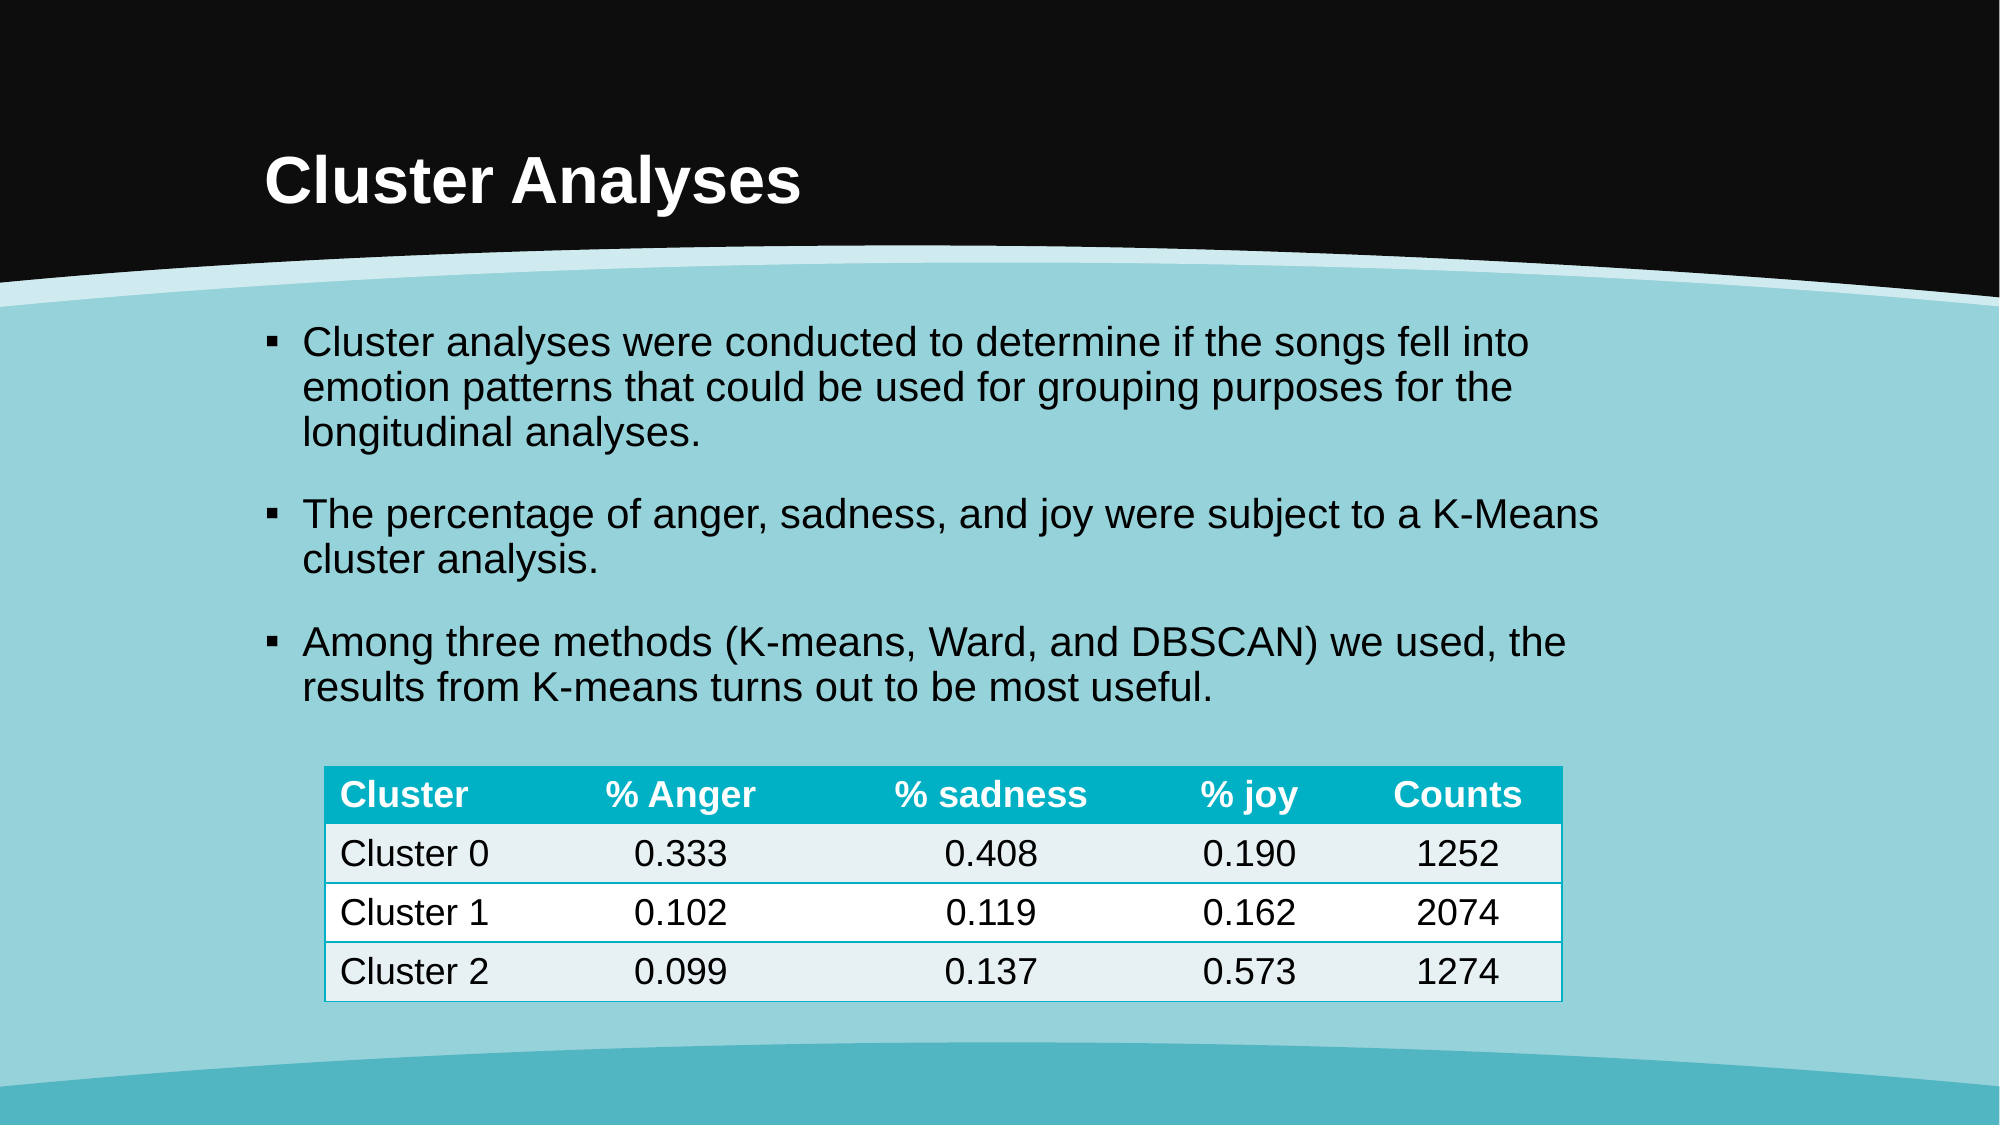

# Cluster Analyses
Cluster analyses were conducted to determine if the songs fell into emotion patterns that could be used for grouping purposes for the longitudinal analyses.
The percentage of anger, sadness, and joy were subject to a K-Means cluster analysis.
Among three methods (K-means, Ward, and DBSCAN) we used, the results from K-means turns out to be most useful.
| Cluster | % Anger | % sadness | % joy | Counts |
| --- | --- | --- | --- | --- |
| Cluster 0 | 0.333 | 0.408 | 0.190 | 1252 |
| Cluster 1 | 0.102 | 0.119 | 0.162 | 2074 |
| Cluster 2 | 0.099 | 0.137 | 0.573 | 1274 |